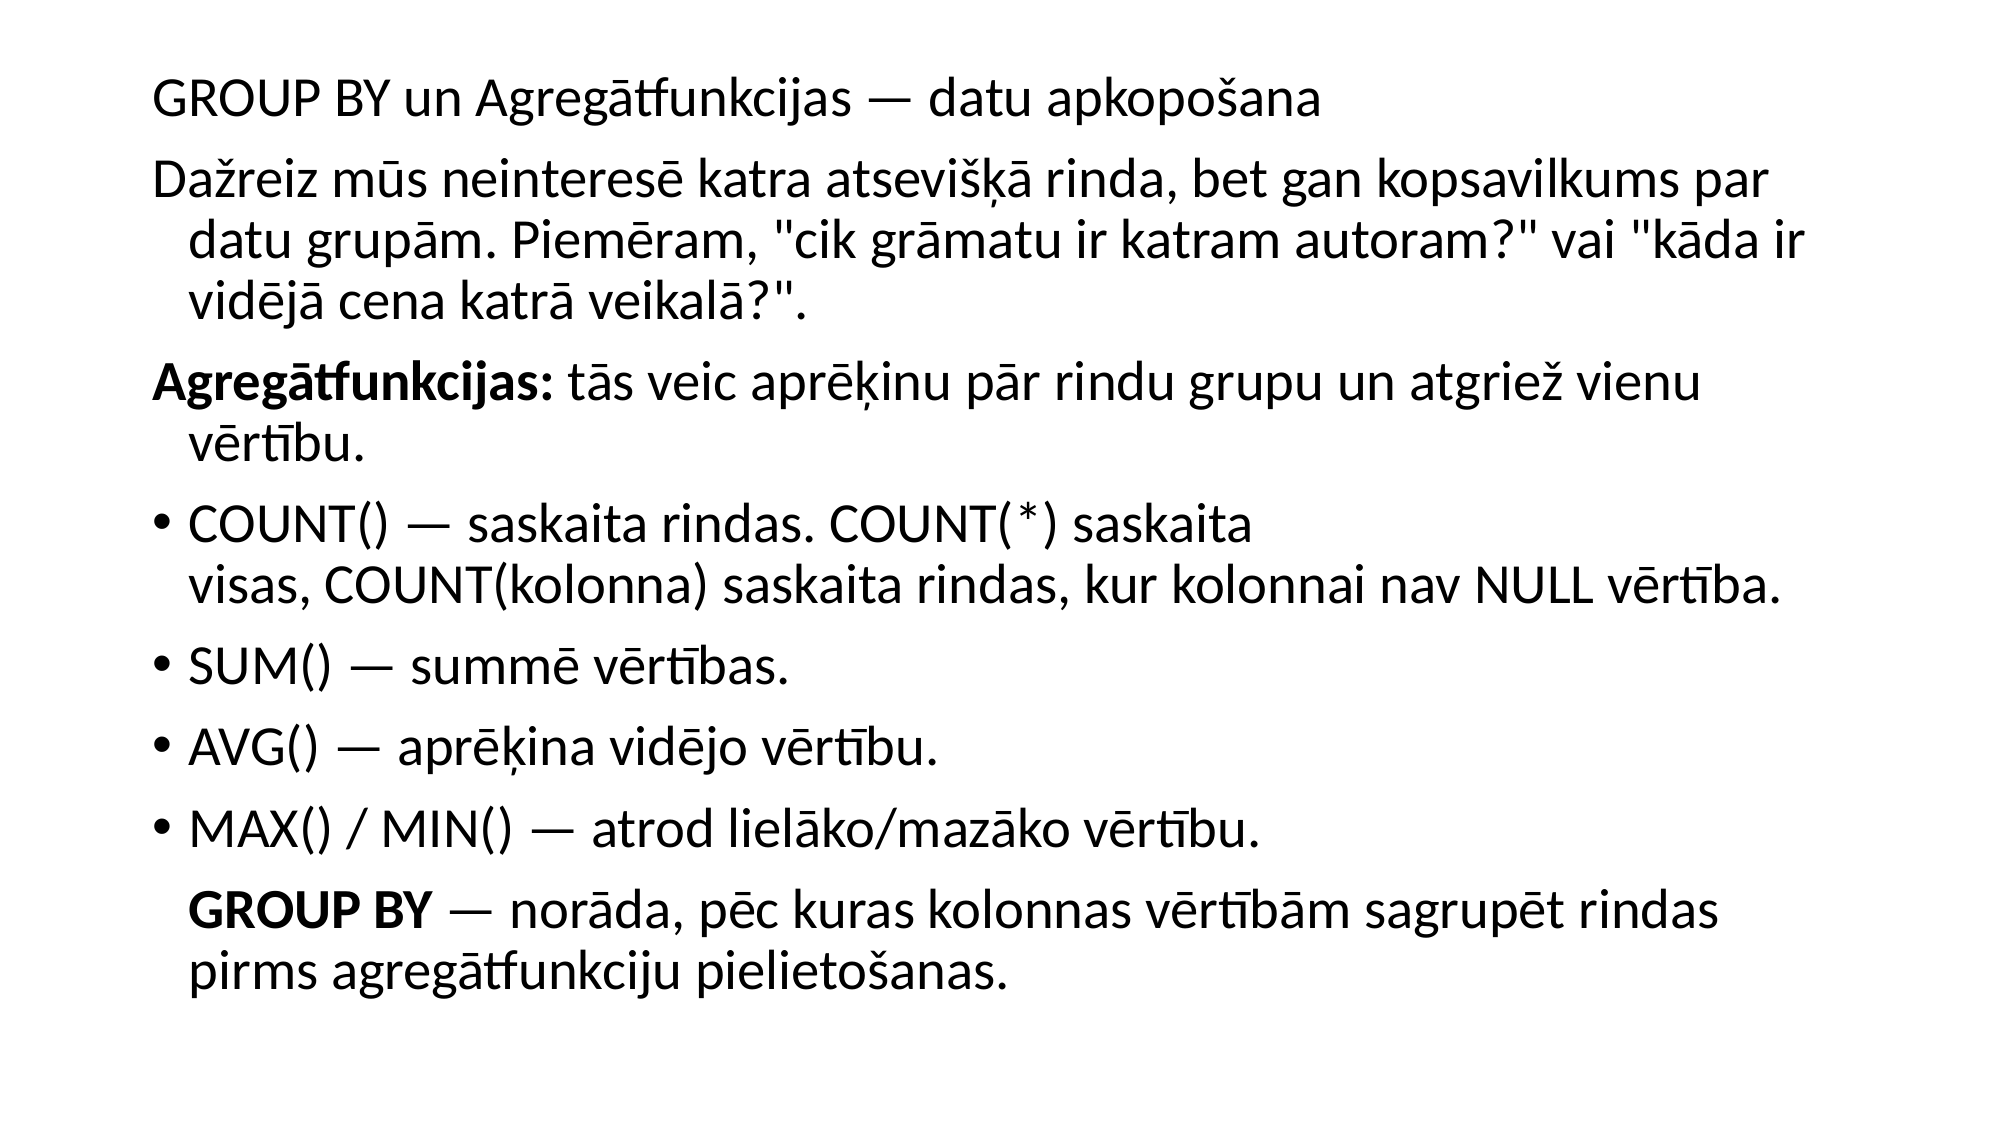

GROUP BY un Agregātfunkcijas — datu apkopošana
Dažreiz mūs neinteresē katra atsevišķā rinda, bet gan kopsavilkums par datu grupām. Piemēram, "cik grāmatu ir katram autoram?" vai "kāda ir vidējā cena katrā veikalā?".
Agregātfunkcijas: tās veic aprēķinu pār rindu grupu un atgriež vienu vērtību.
COUNT() — saskaita rindas. COUNT(*) saskaita visas, COUNT(kolonna) saskaita rindas, kur kolonnai nav NULL vērtība.
SUM() — summē vērtības.
AVG() — aprēķina vidējo vērtību.
MAX() / MIN() — atrod lielāko/mazāko vērtību.
GROUP BY — norāda, pēc kuras kolonnas vērtībām sagrupēt rindas pirms agregātfunkciju pielietošanas.